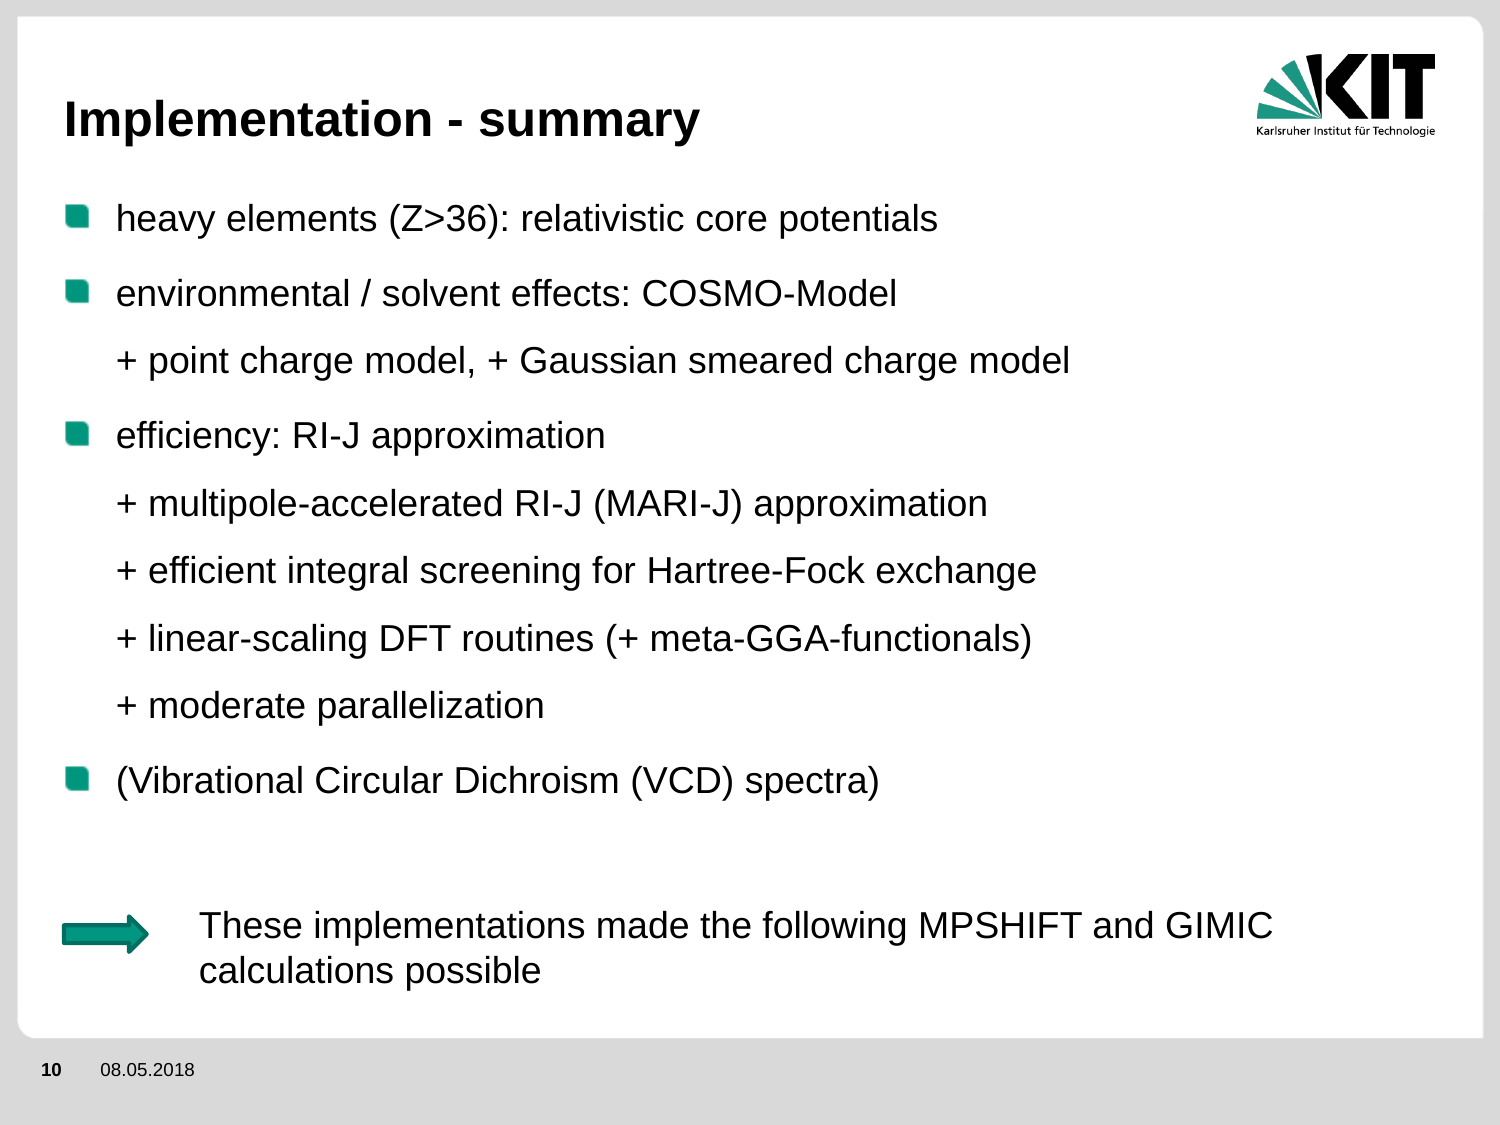

Implementation - summary
heavy elements (Z>36): relativistic core potentials
environmental / solvent effects: COSMO-Model
+ point charge model, + Gaussian smeared charge model
efficiency: RI-J approximation
+ multipole-accelerated RI-J (MARI-J) approximation
+ efficient integral screening for Hartree-Fock exchange
+ linear-scaling DFT routines (+ meta-GGA-functionals)
+ moderate parallelization
(Vibrational Circular Dichroism (VCD) spectra)

These implementations made the following MPSHIFT and GIMIC
calculations possible